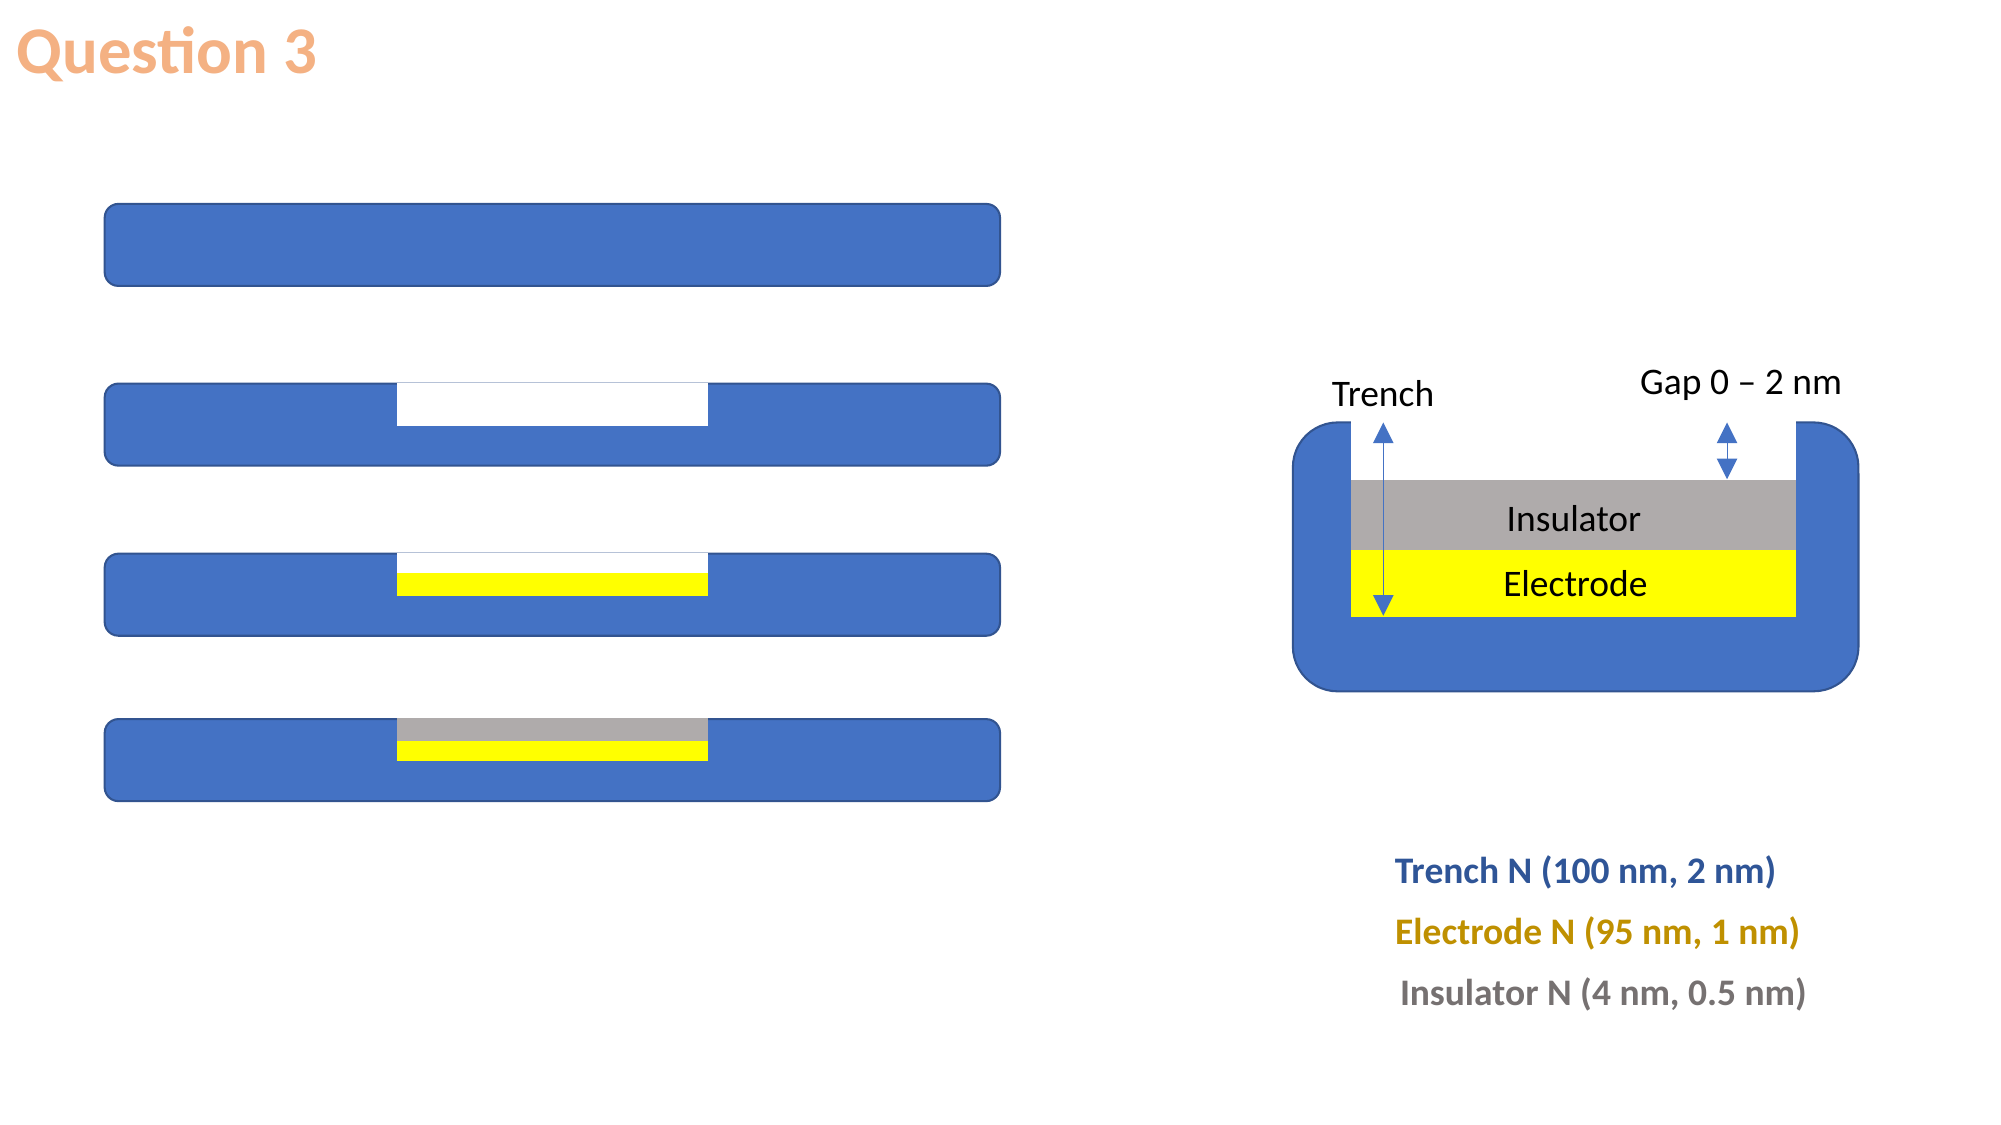

Question 3

Gap 0 – 2 nm
Trench

Insulator

Electrode

Trench N (100 nm, 2 nm)
Electrode N (95 nm, 1 nm)
Insulator N (4 nm, 0.5 nm)